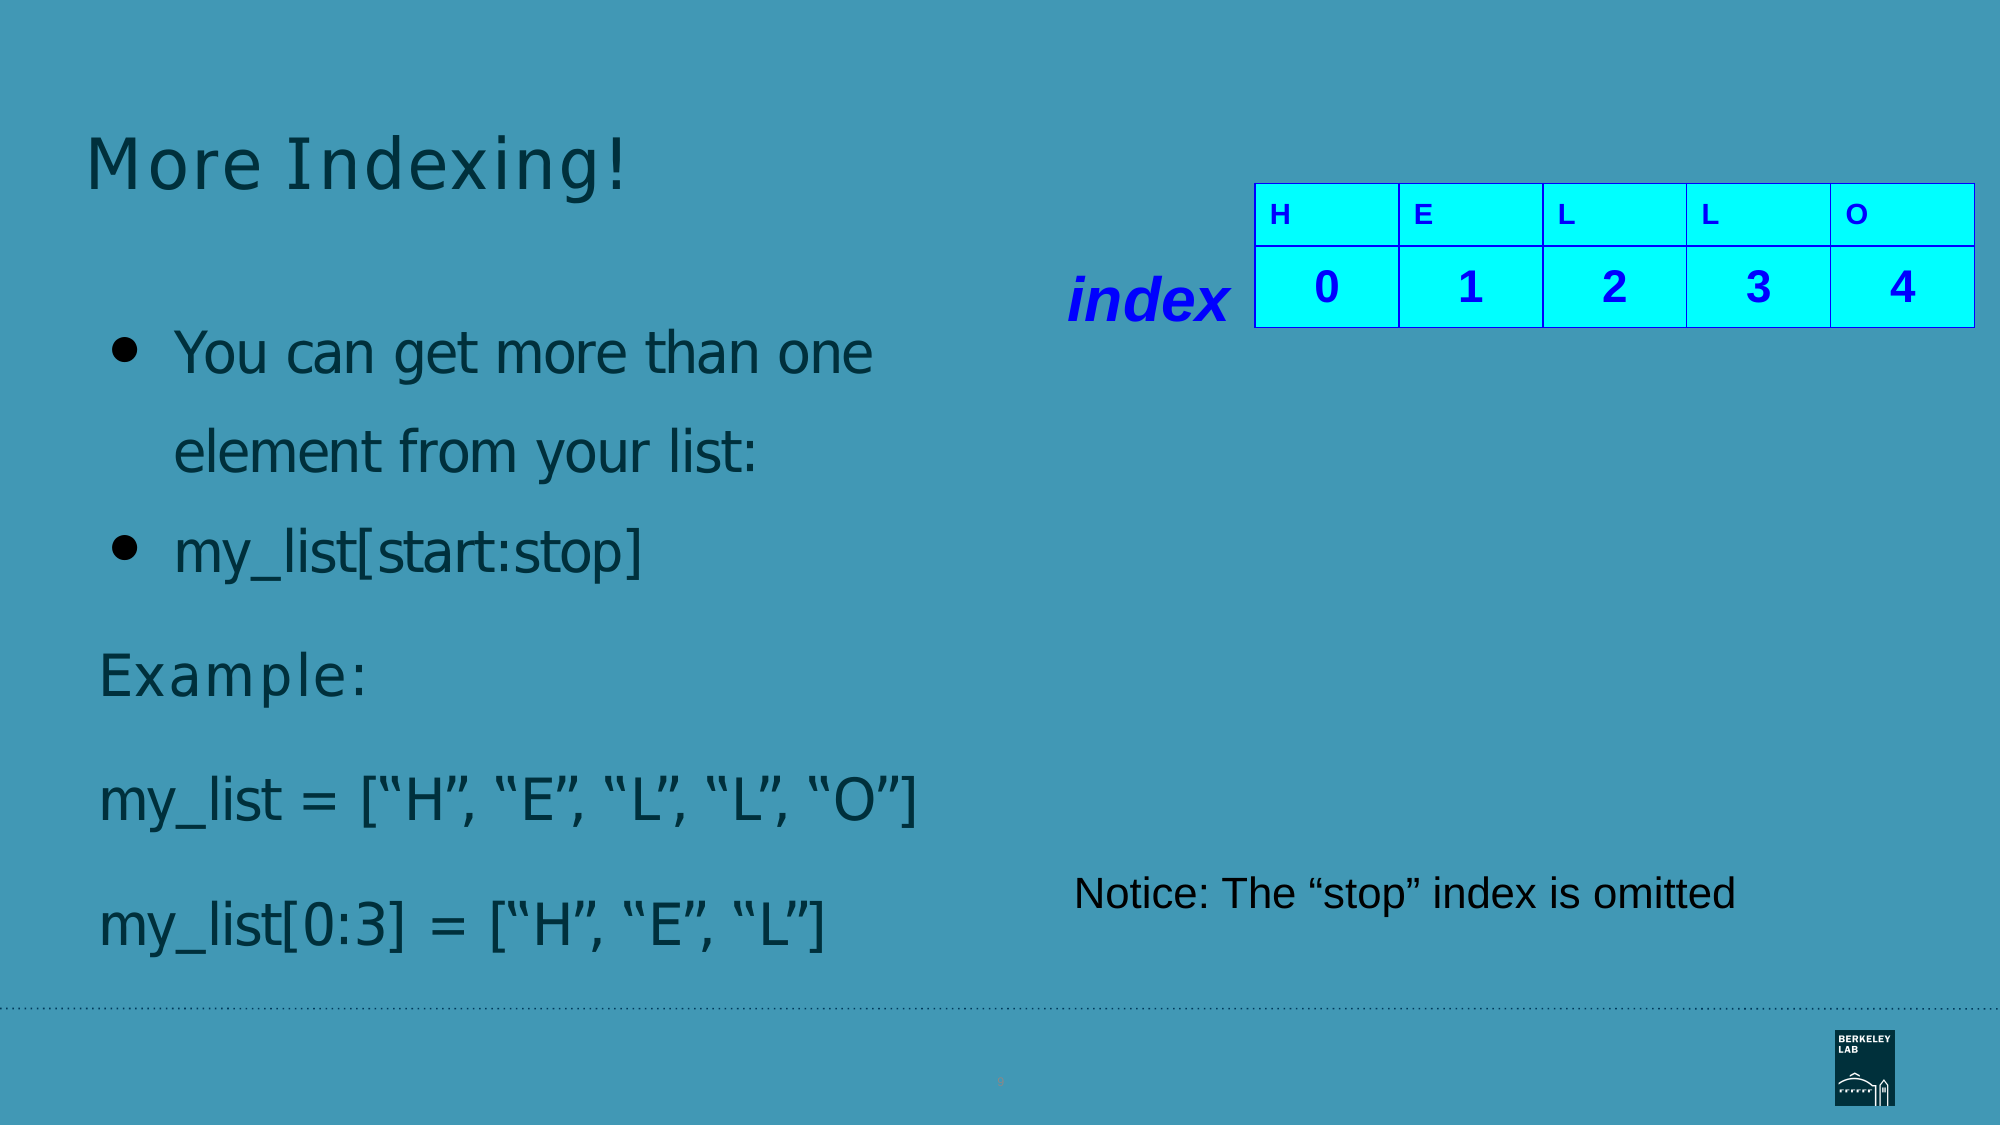

# More Indexing!
| H | E | L | L | O |
| --- | --- | --- | --- | --- |
| 0 | 1 | 2 | 3 | 4 |
index
You can get more than one element from your list:
my_list[start:stop]
Example:
my_list = [“H”, “E”, “L”, “L”, “O”]
my_list[0:3] = [“H”, “E”, “L”]
Notice: The “stop” index is omitted
9